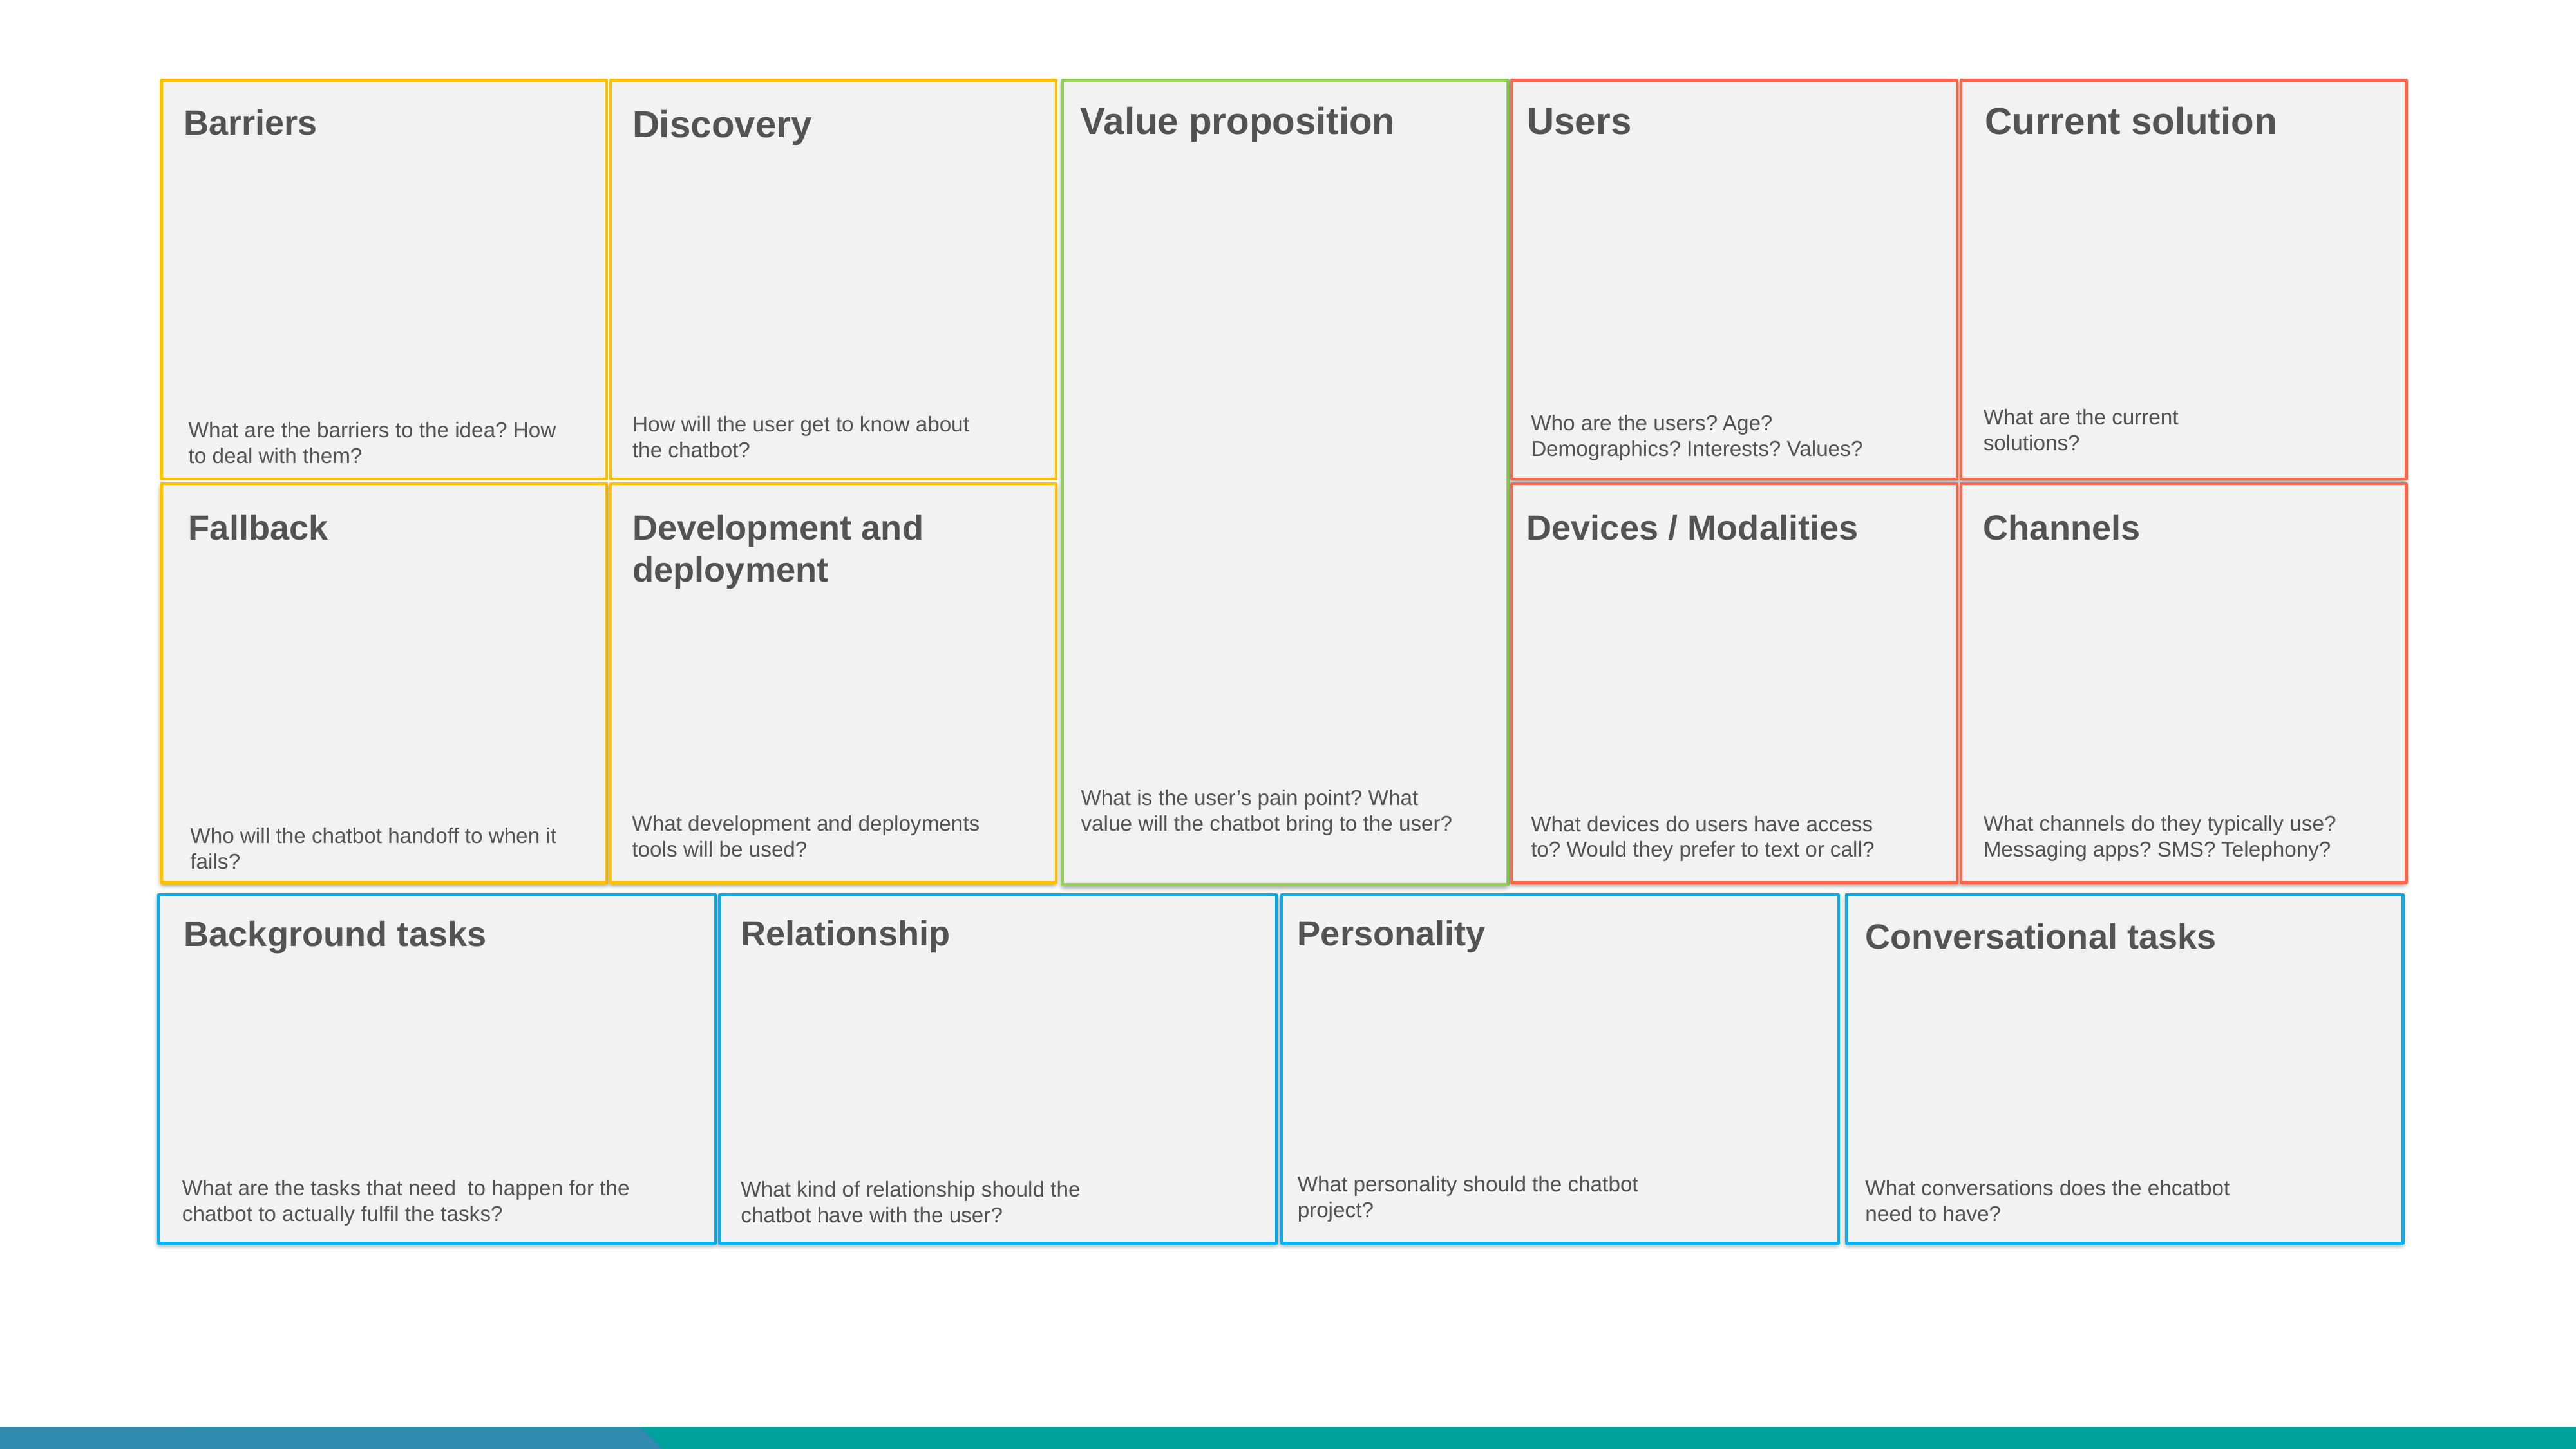

Value proposition
Users
Current solution
Barriers
Discovery
What are the current solutions?
Who are the users? Age? Demographics? Interests? Values?
How will the user get to know about the chatbot?
What are the barriers to the idea? How to deal with them?

Fallback
Development and deployment
Devices / Modalities
Channels
What is the user’s pain point? What value will the chatbot bring to the user?
What channels do they typically use? Messaging apps? SMS? Telephony?
What development and deployments tools will be used?
What devices do users have access to? Would they prefer to text or call?
Who will the chatbot handoff to when it fails?

Relationship
Personality
Background tasks
Conversational tasks
What personality should the chatbot project?
What conversations does the ehcatbot need to have?
What are the tasks that need  to happen for the chatbot to actually fulfil the tasks?
What kind of relationship should the chatbot have with the user?